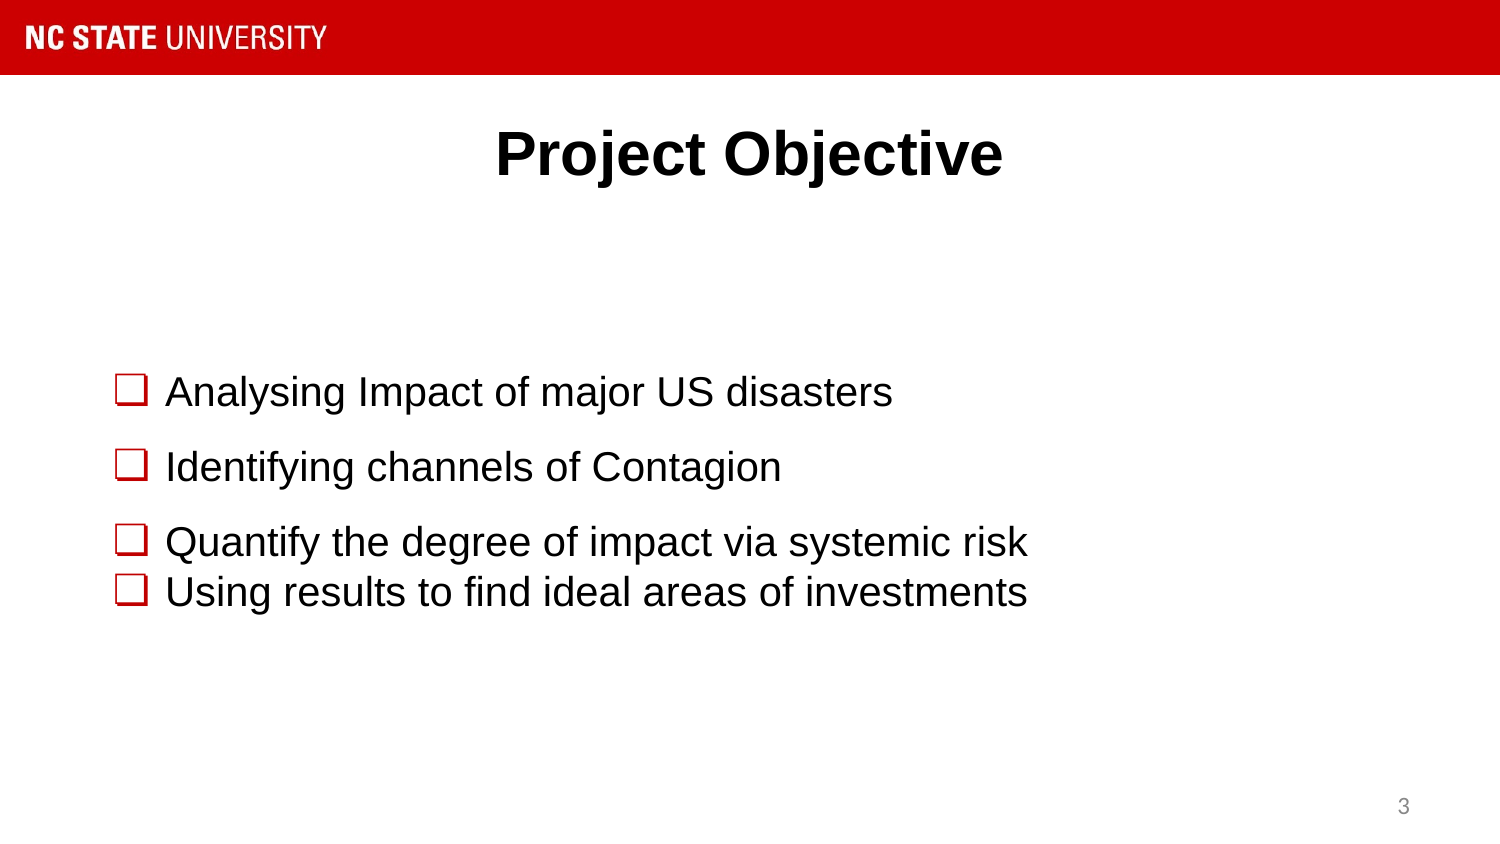

# Project Objective

Analysing Impact of major US disasters
Identifying channels of Contagion
Quantify the degree of impact via systemic risk
Using results to find ideal areas of investments
3